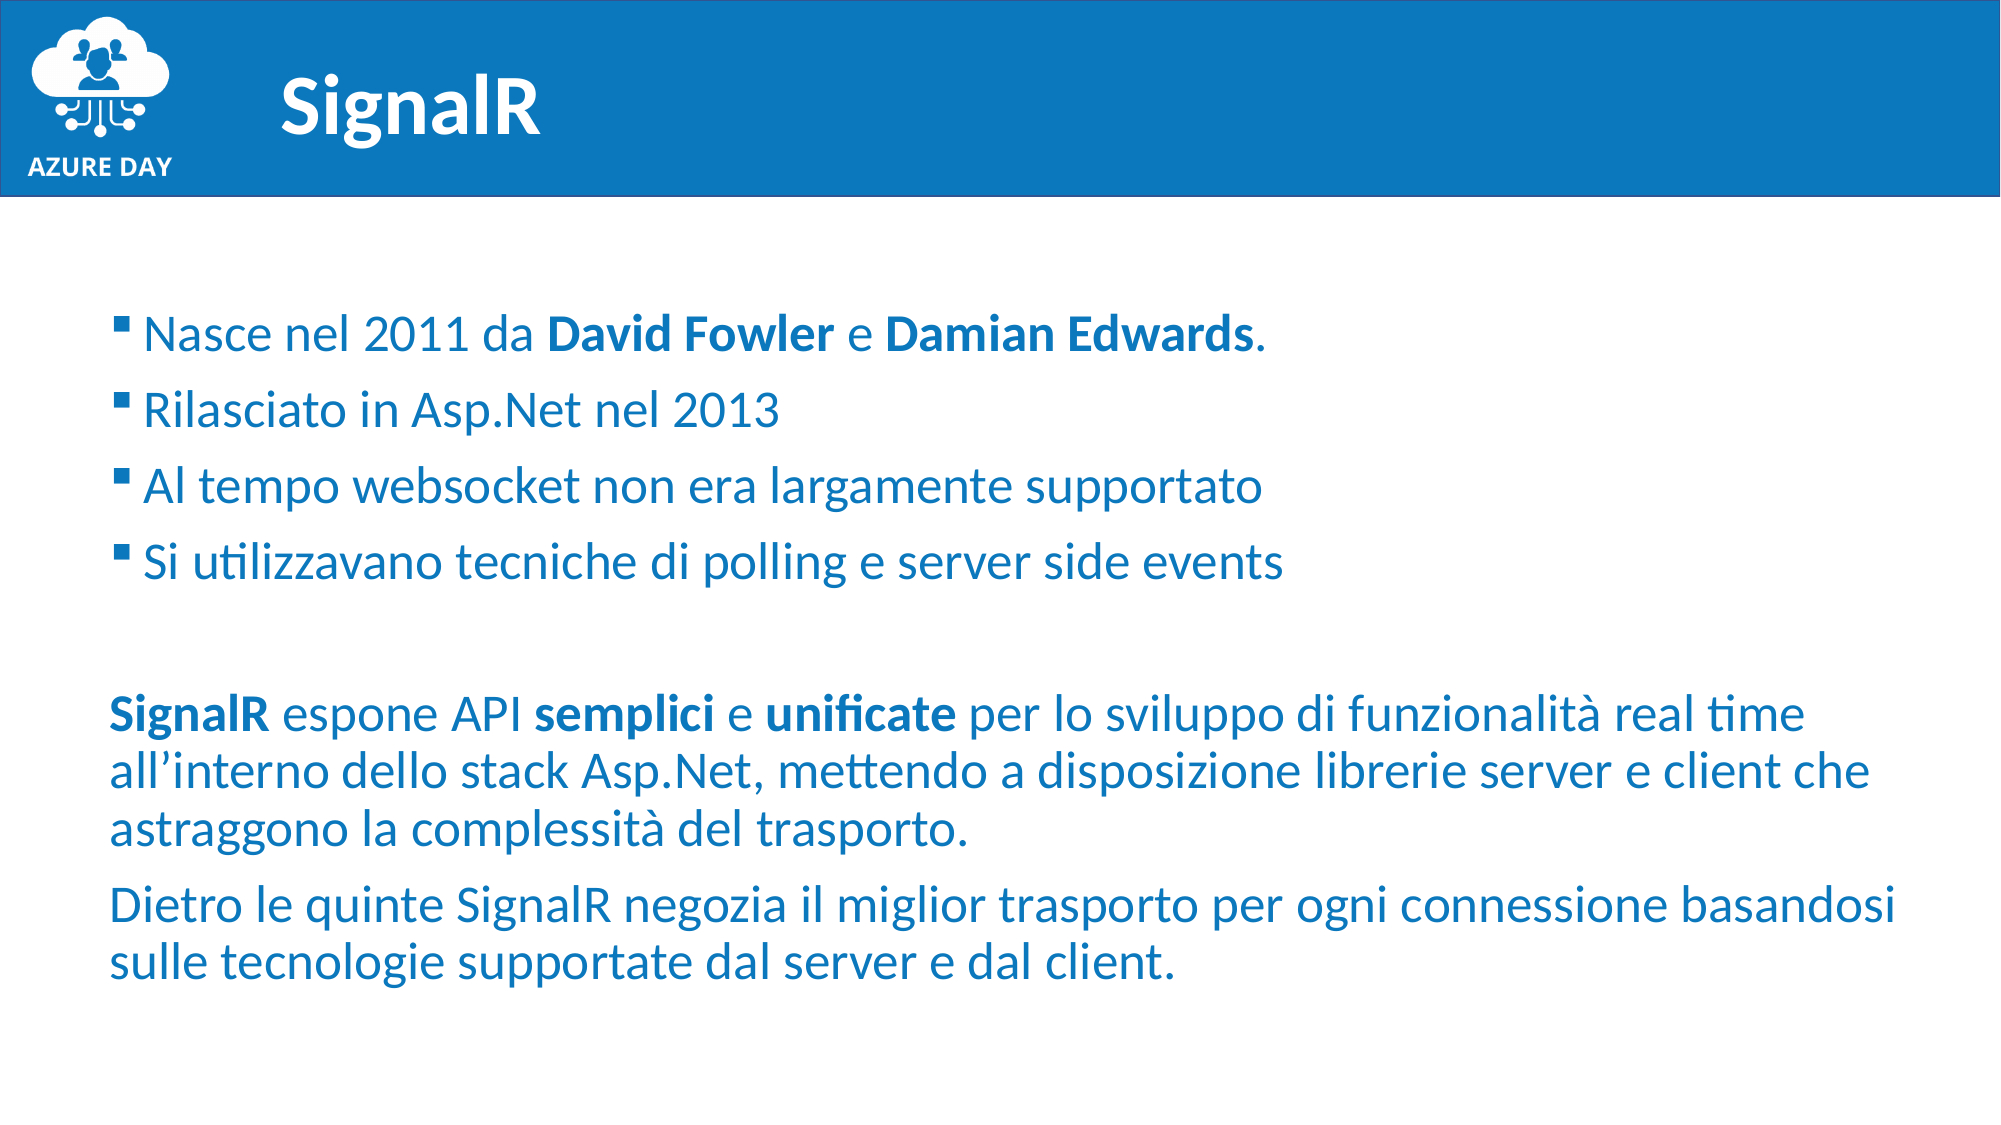

# SignalR

Nasce nel 2011 da David Fowler e Damian Edwards.
Rilasciato in Asp.Net nel 2013
Al tempo websocket non era largamente supportato
Si utilizzavano tecniche di polling e server side events

SignalR espone API semplici e unificate per lo sviluppo di funzionalità real time all’interno dello stack Asp.Net, mettendo a disposizione librerie server e client che astraggono la complessità del trasporto.
Dietro le quinte SignalR negozia il miglior trasporto per ogni connessione basandosi sulle tecnologie supportate dal server e dal client.